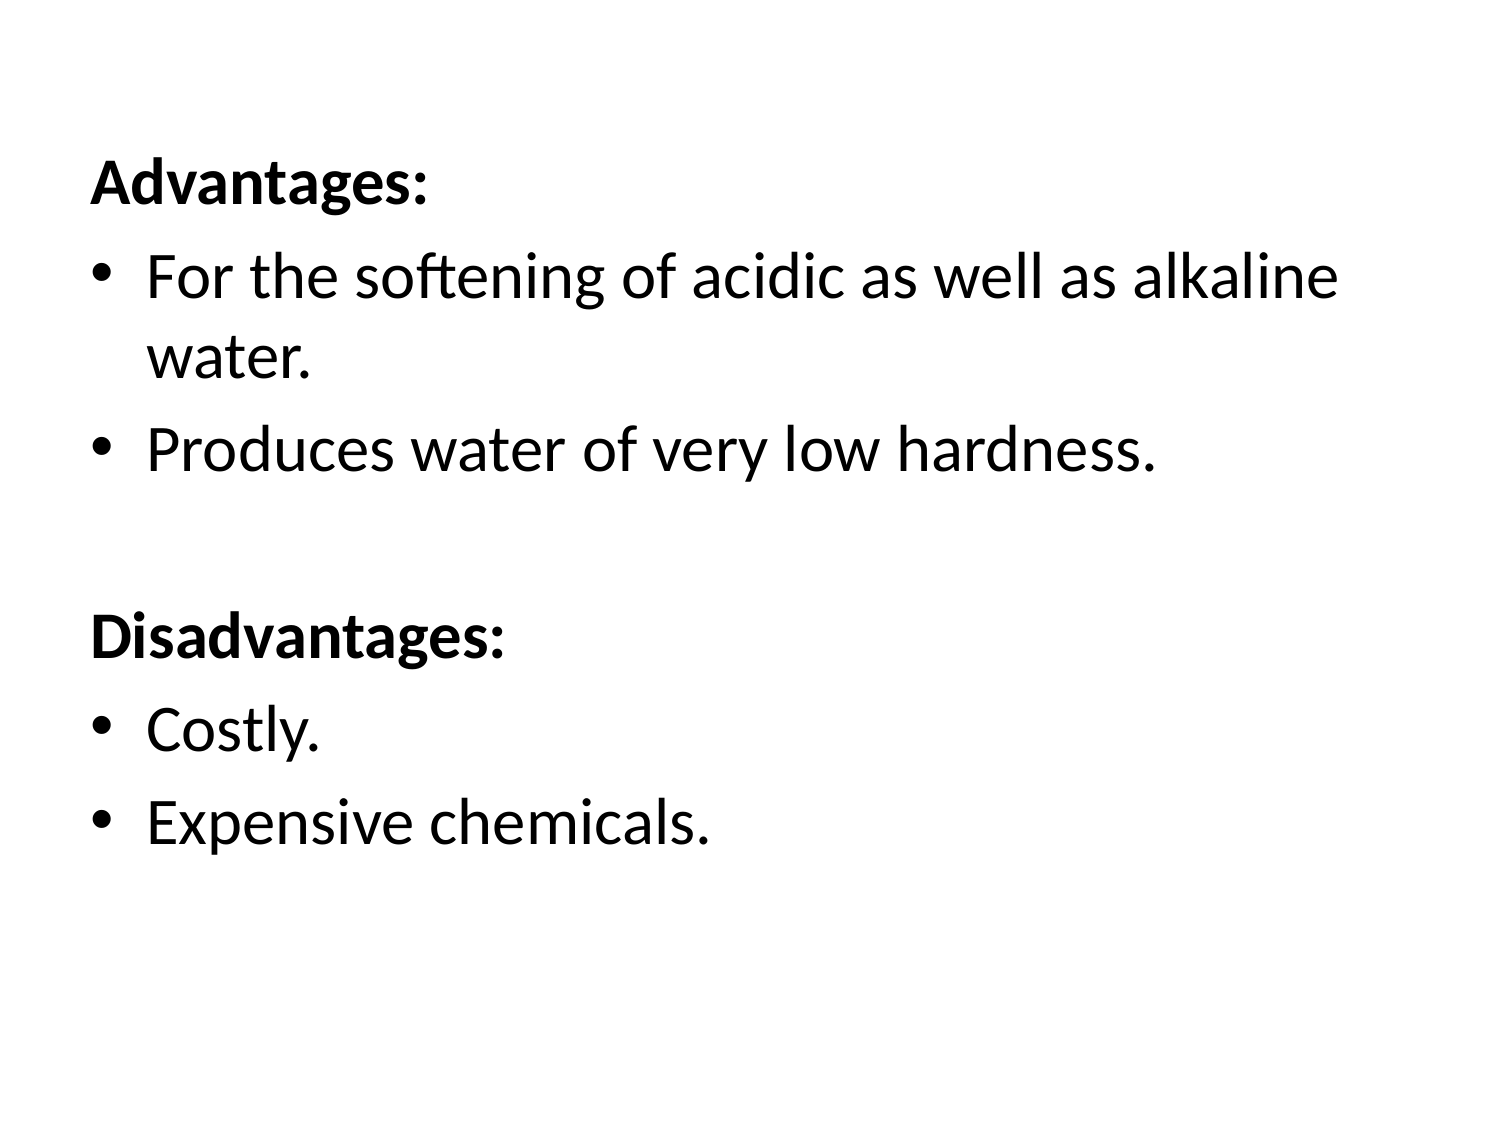

Advantages:
For the softening of acidic as well as alkaline water.
Produces water of very low hardness.

Disadvantages:
Costly.
Expensive chemicals.